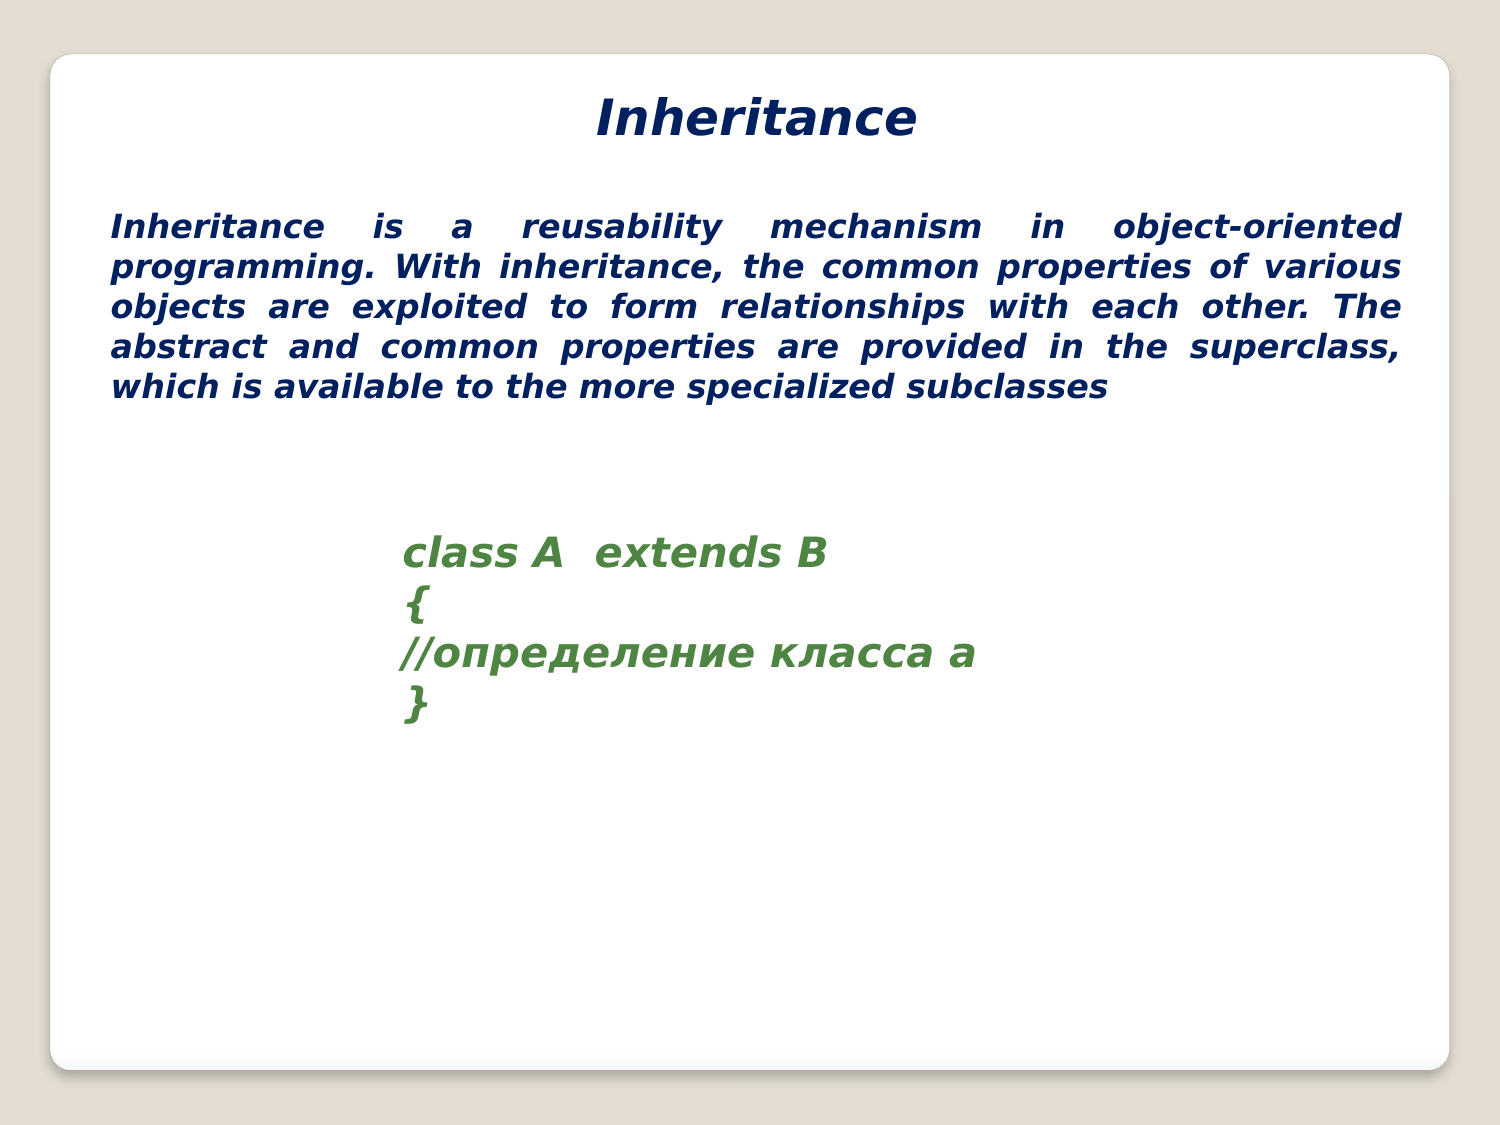

Inheritance

Inheritance is a reusability mechanism in object-oriented programming. With inheritance, the common properties of various objects are exploited to form relationships with each other. The abstract and common properties are provided in the superclass, which is available to the more specialized subclasses

class A  extends B
{
//определение класса а
}